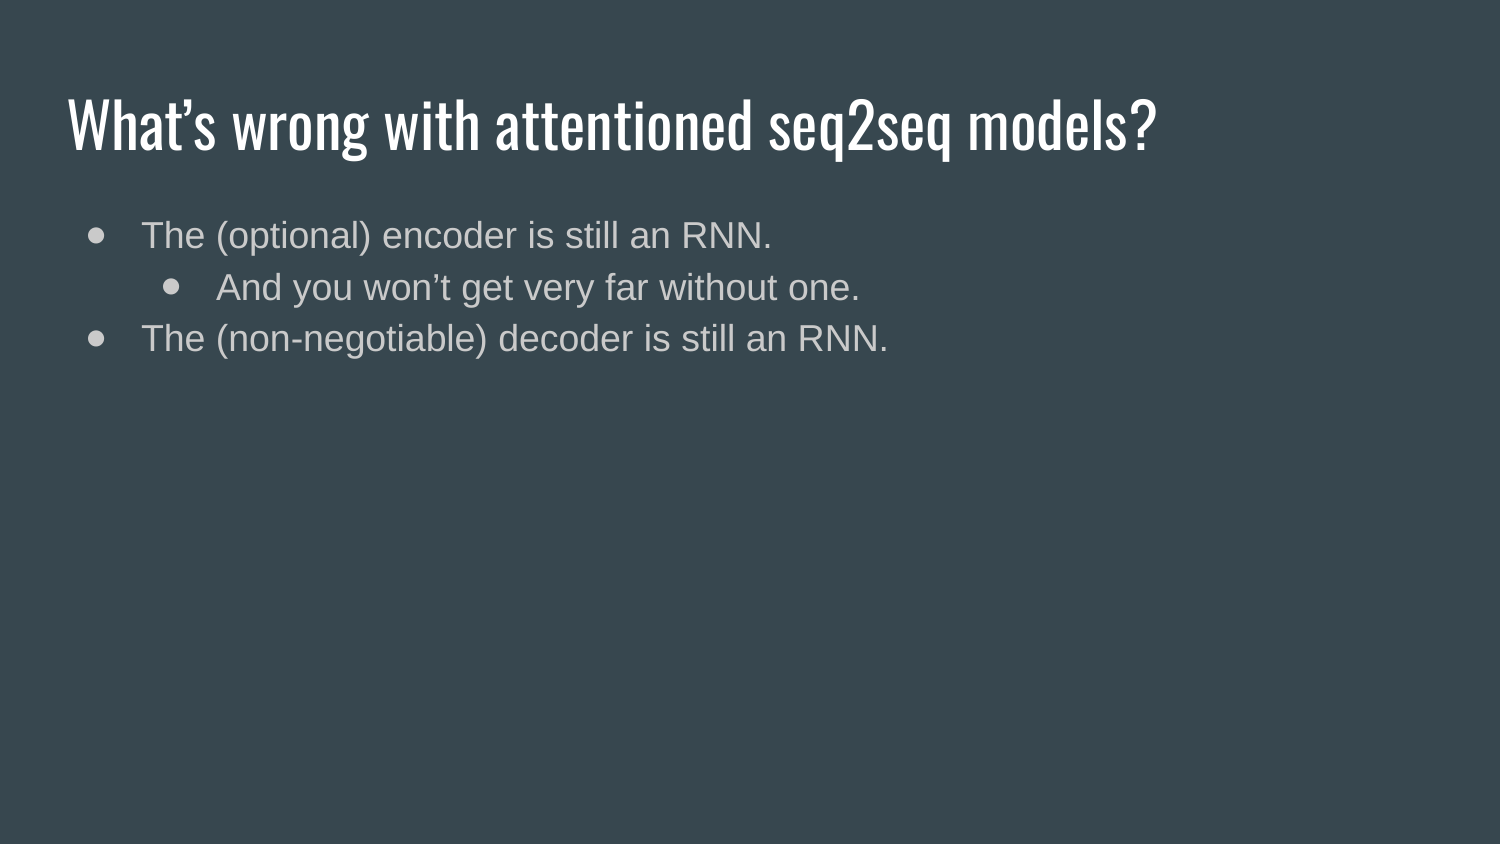

# What’s wrong with attentioned seq2seq models?
The (optional) encoder is still an RNN.
And you won’t get very far without one.
The (non-negotiable) decoder is still an RNN.